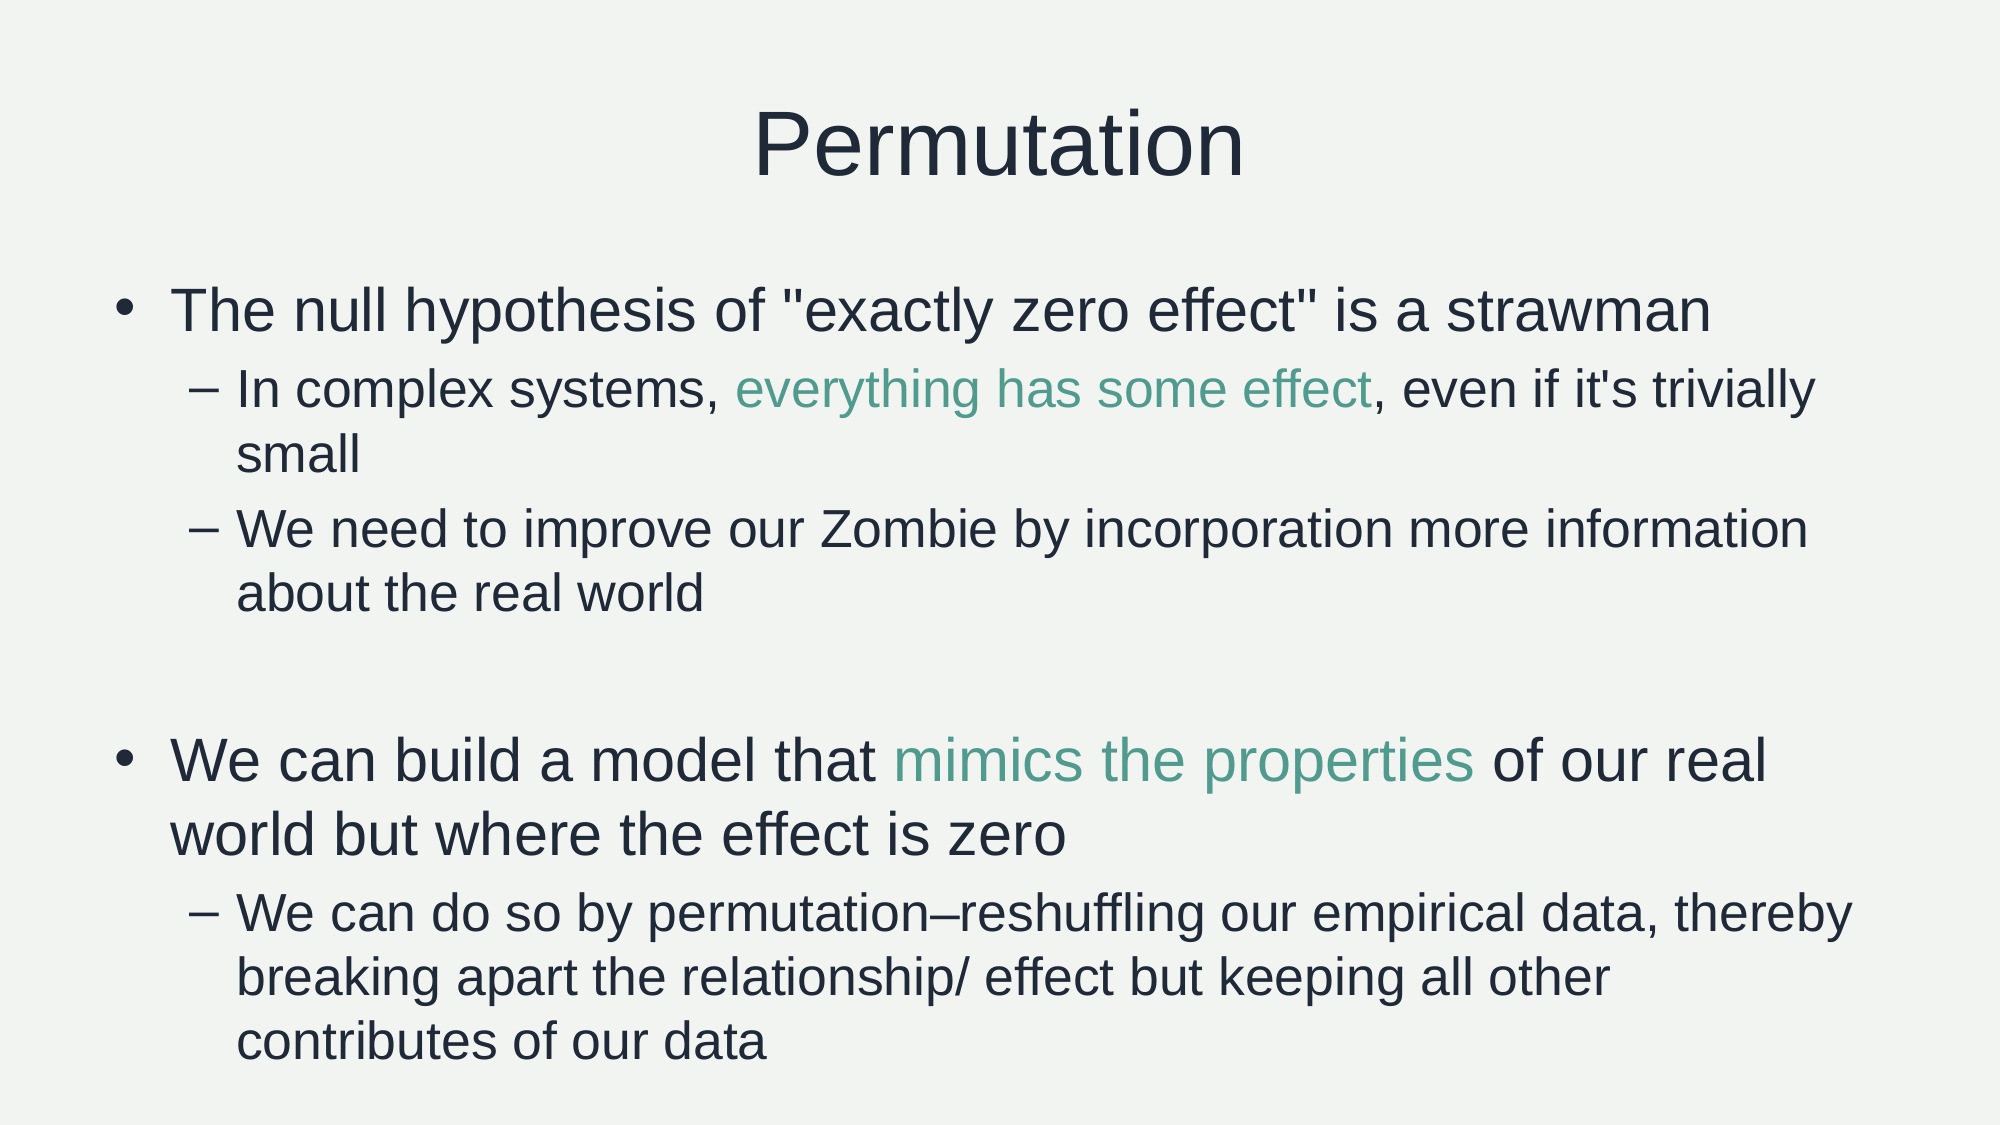

# Permutation
The null hypothesis of "exactly zero effect" is a strawman
In complex systems, everything has some effect, even if it's trivially small
We need to improve our Zombie by incorporation more information about the real world

We can build a model that mimics the properties of our real world but where the effect is zero
We can do so by permutation–reshuffling our empirical data, thereby breaking apart the relationship/ effect but keeping all other contributes of our data